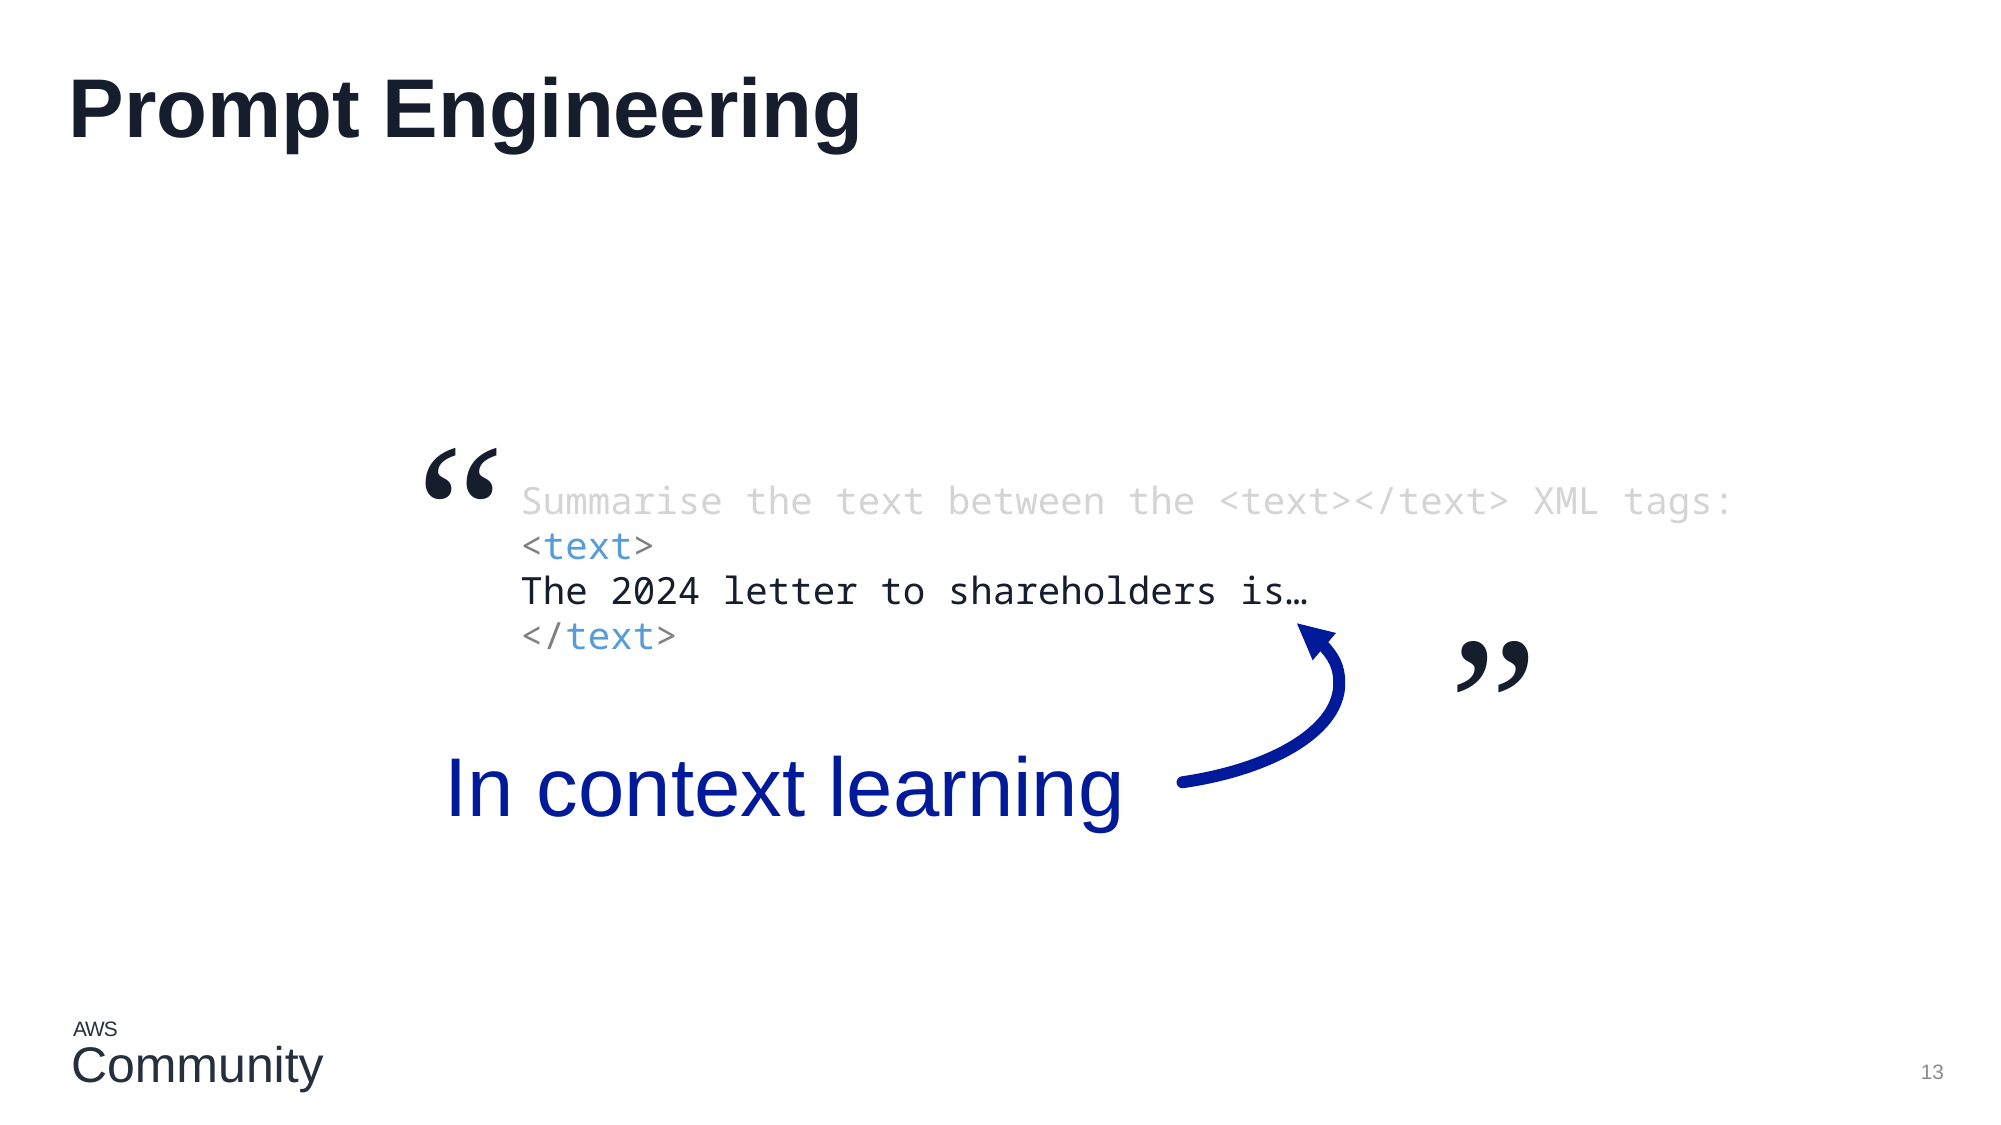

# Prompt Engineering
“
Summarise the text between the <text></text> XML tags:
<text>
The 2024 letter to shareholders is…
</text>
”

In context learning
13